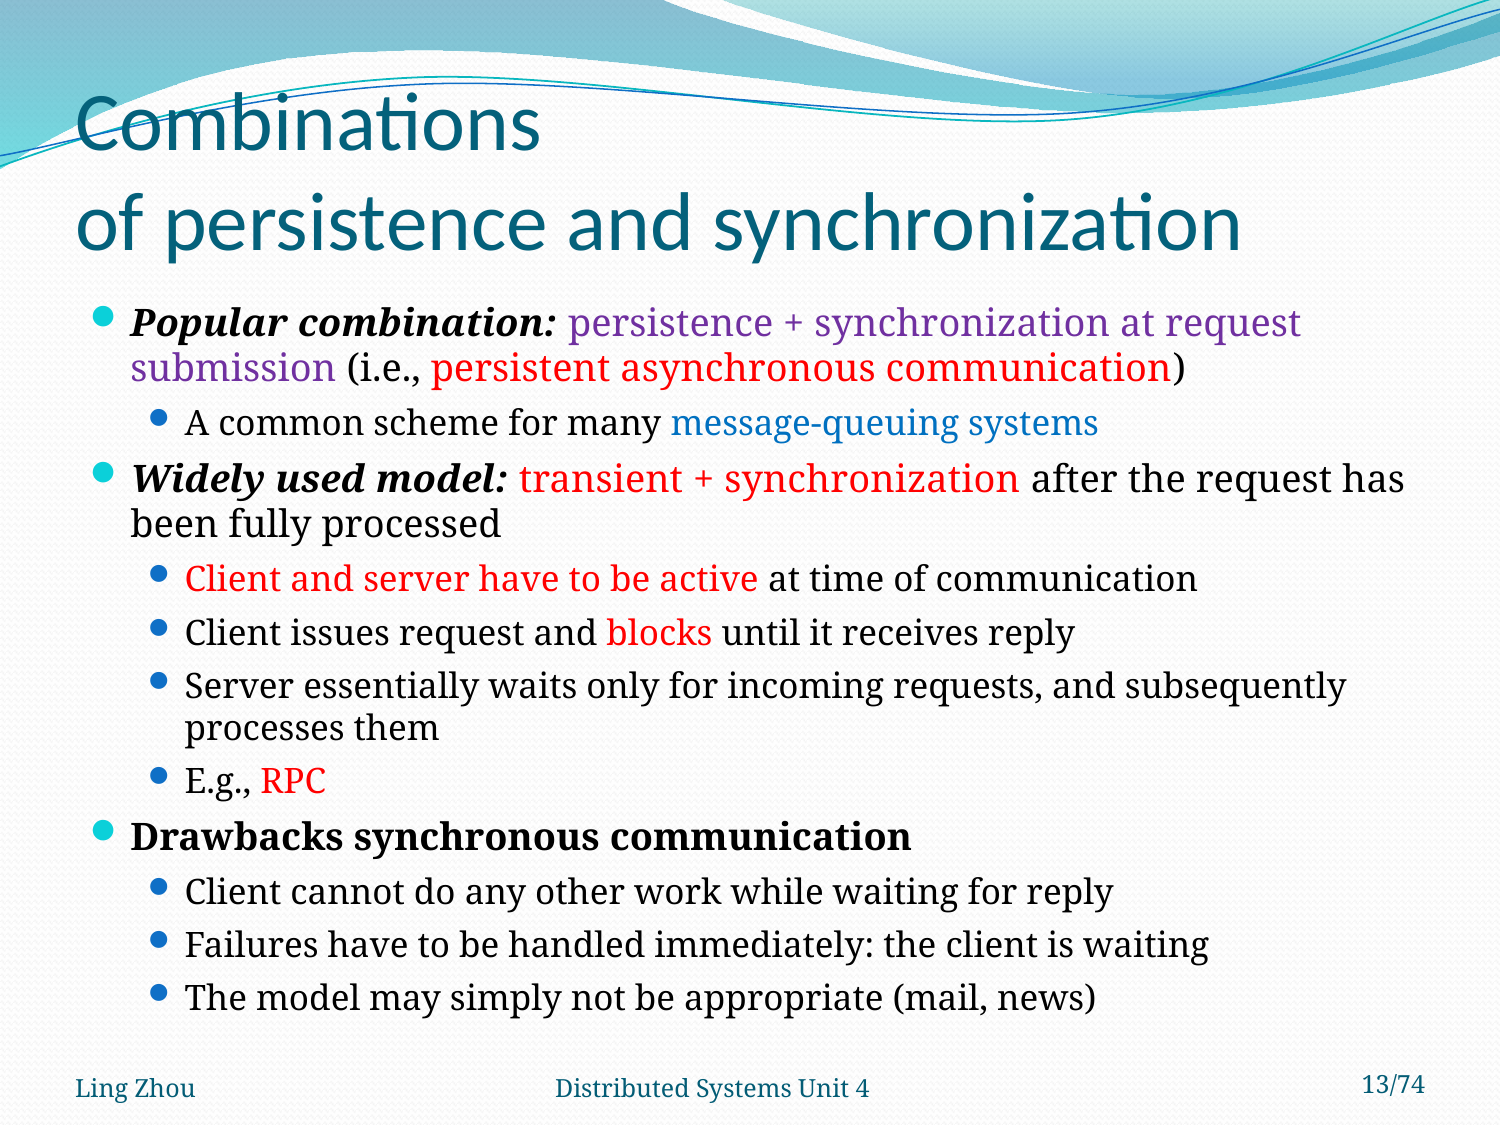

# Combinations of persistence and synchronization
Popular combination: persistence + synchronization at request submission (i.e., persistent asynchronous communication)
A common scheme for many message-queuing systems
Widely used model: transient + synchronization after the request has been fully processed
Client and server have to be active at time of communication
Client issues request and blocks until it receives reply
Server essentially waits only for incoming requests, and subsequently processes them
E.g., RPC
Drawbacks synchronous communication
Client cannot do any other work while waiting for reply
Failures have to be handled immediately: the client is waiting
The model may simply not be appropriate (mail, news)
Ling Zhou
Distributed Systems Unit 4
13/74